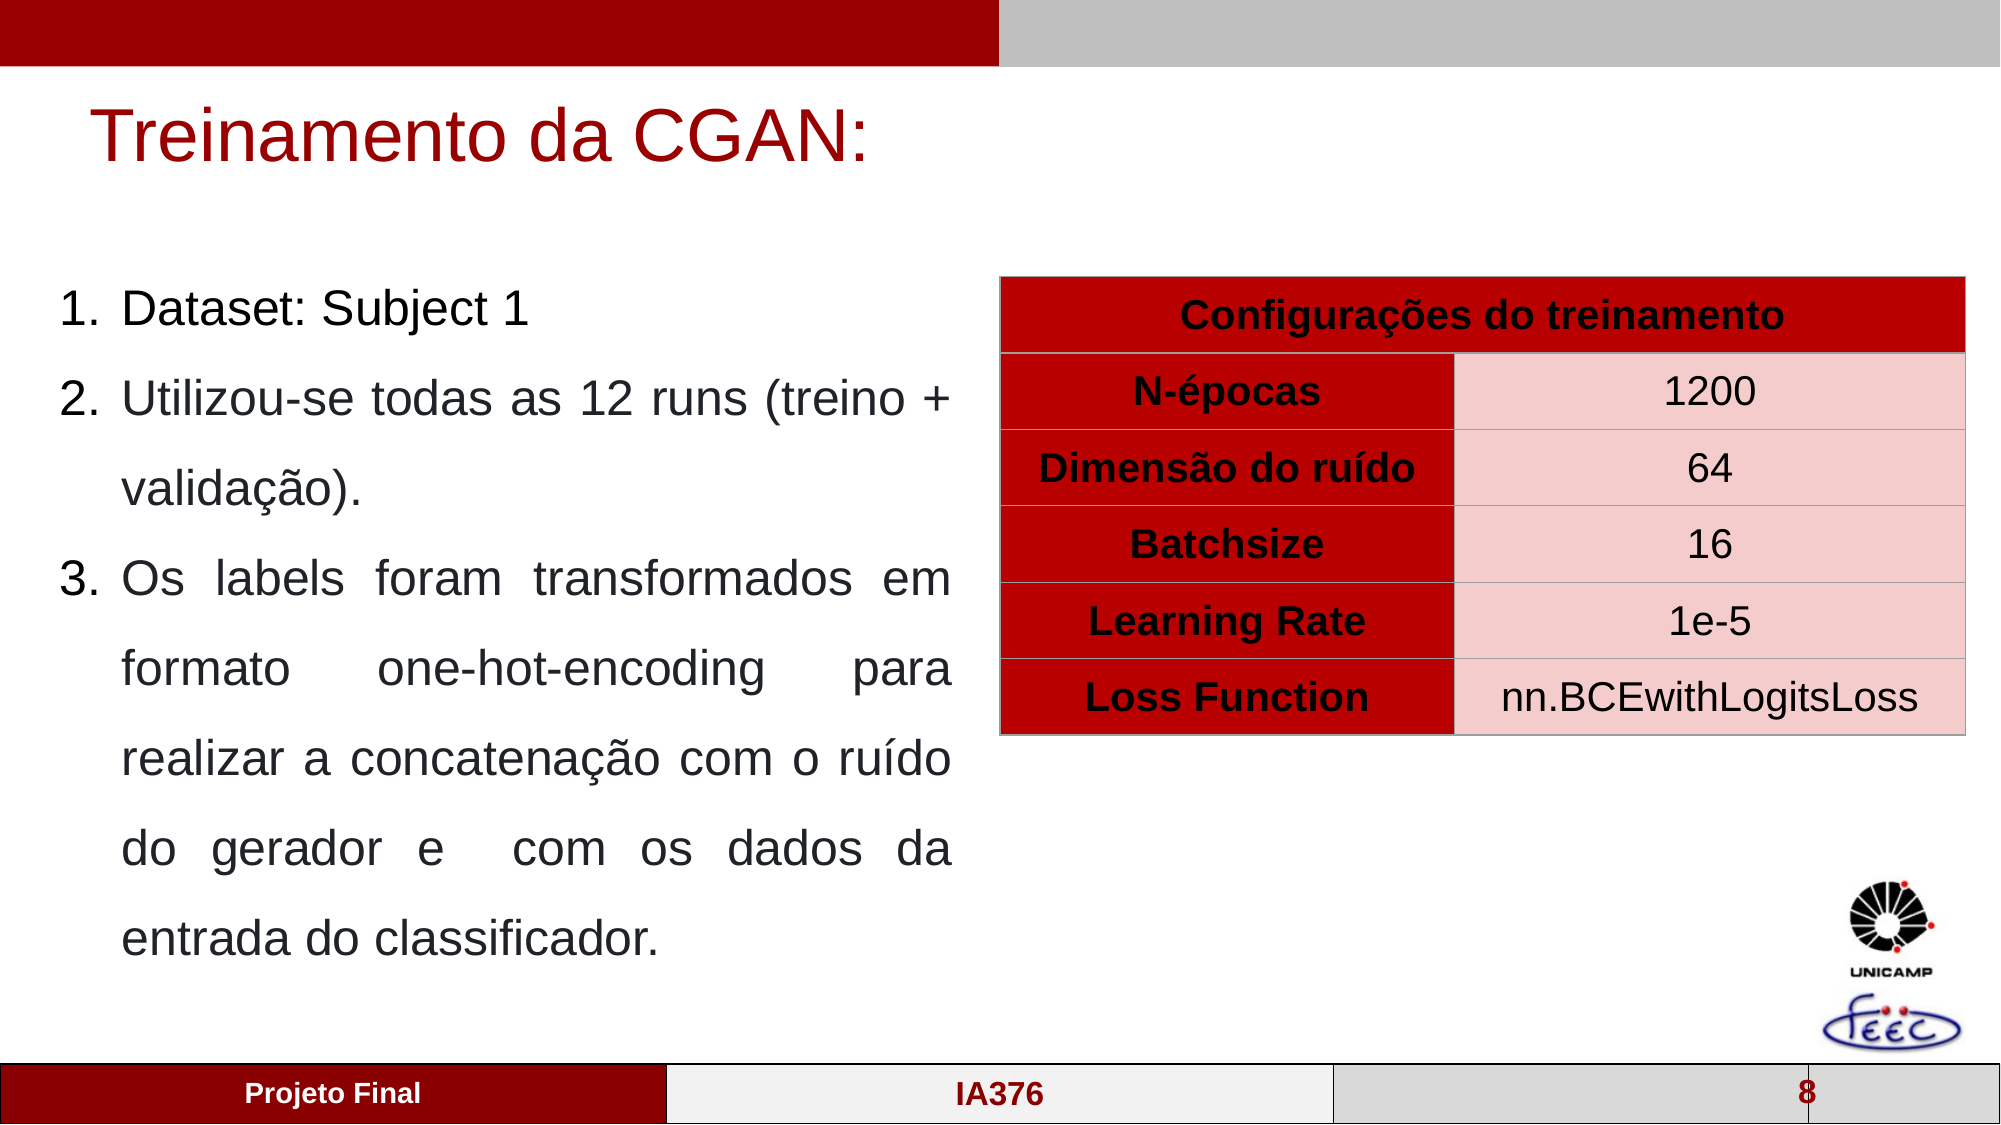

Treinamento da CGAN:
Dataset: Subject 1
Utilizou-se todas as 12 runs (treino + validação).
Os labels foram transformados em formato one-hot-encoding para realizar a concatenação com o ruído do gerador e  com os dados da entrada do classificador.

| Configurações do treinamento |  |
| --- | --- |
| N-épocas | 1200 |
| Dimensão do ruído | 64 |
| Batchsize | 16 |
| Learning Rate | 1e-5 |
| Loss Function | nn.BCEwithLogitsLoss |